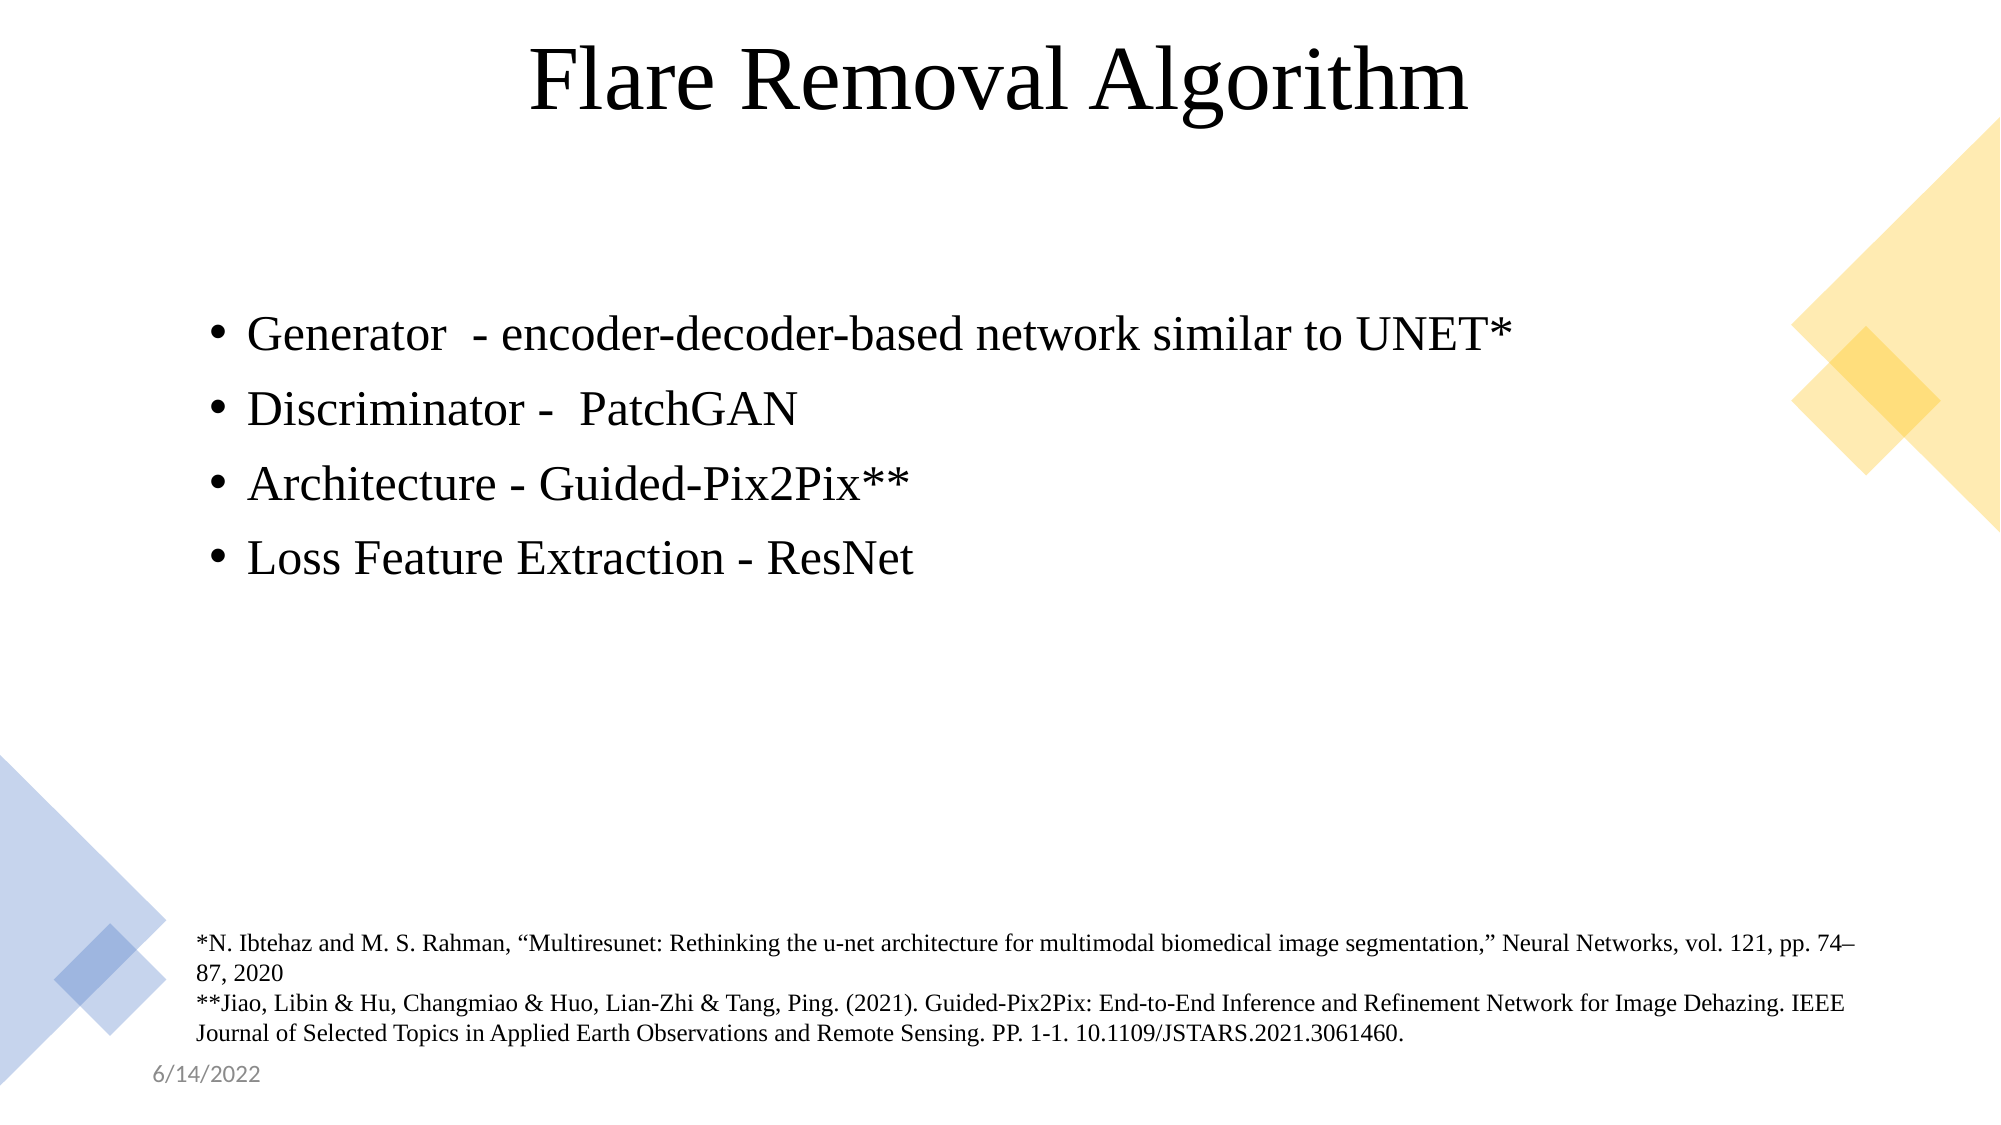

# Flare Removal Algorithm

Generator  - encoder-decoder-based network similar to UNET*
Discriminator -  PatchGAN
Architecture - Guided-Pix2Pix**
Loss Feature Extraction - ResNet

*N. Ibtehaz and M. S. Rahman, “Multiresunet: Rethinking the u-net architecture for multimodal biomedical image segmentation,” Neural Networks, vol. 121, pp. 74–87, 2020
**Jiao, Libin & Hu, Changmiao & Huo, Lian-Zhi & Tang, Ping. (2021). Guided-Pix2Pix: End-to-End Inference and Refinement Network for Image Dehazing. IEEE Journal of Selected Topics in Applied Earth Observations and Remote Sensing. PP. 1-1. 10.1109/JSTARS.2021.3061460.

6/14/2022
Dept. of Mechatronics, MIT Manipal
18